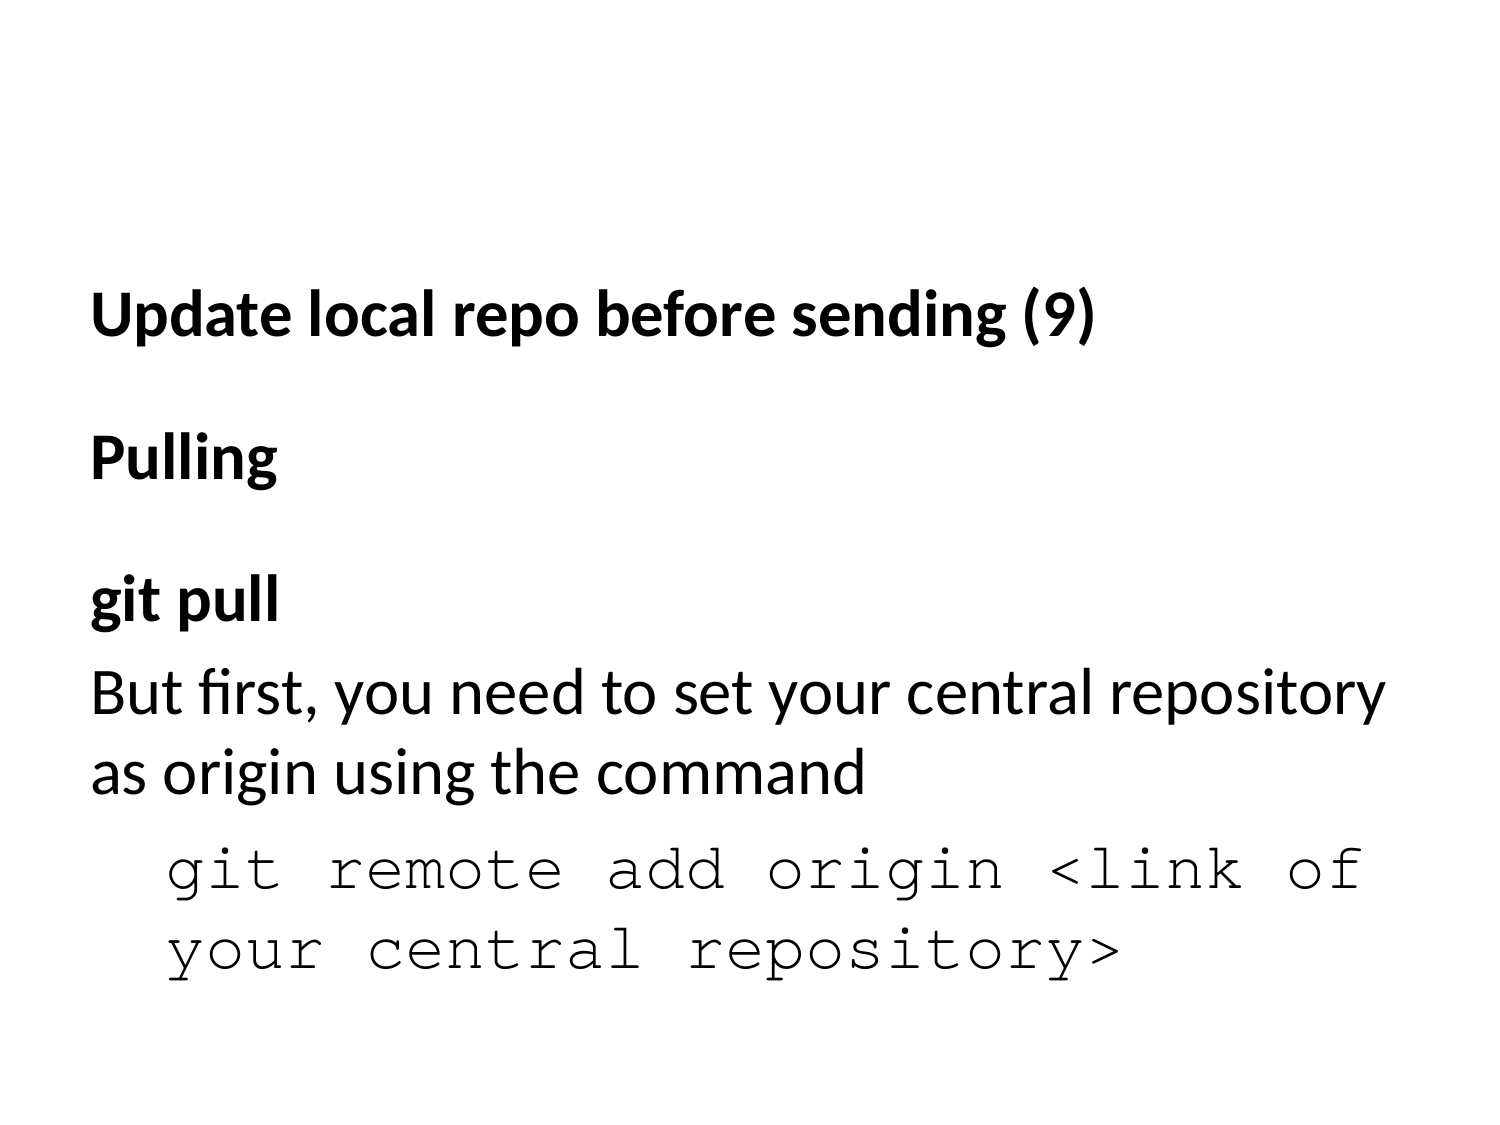

Update local repo before sending (9)
Pulling
git pull
But first, you need to set your central repository as origin using the command
git remote add origin <link of your central repository>